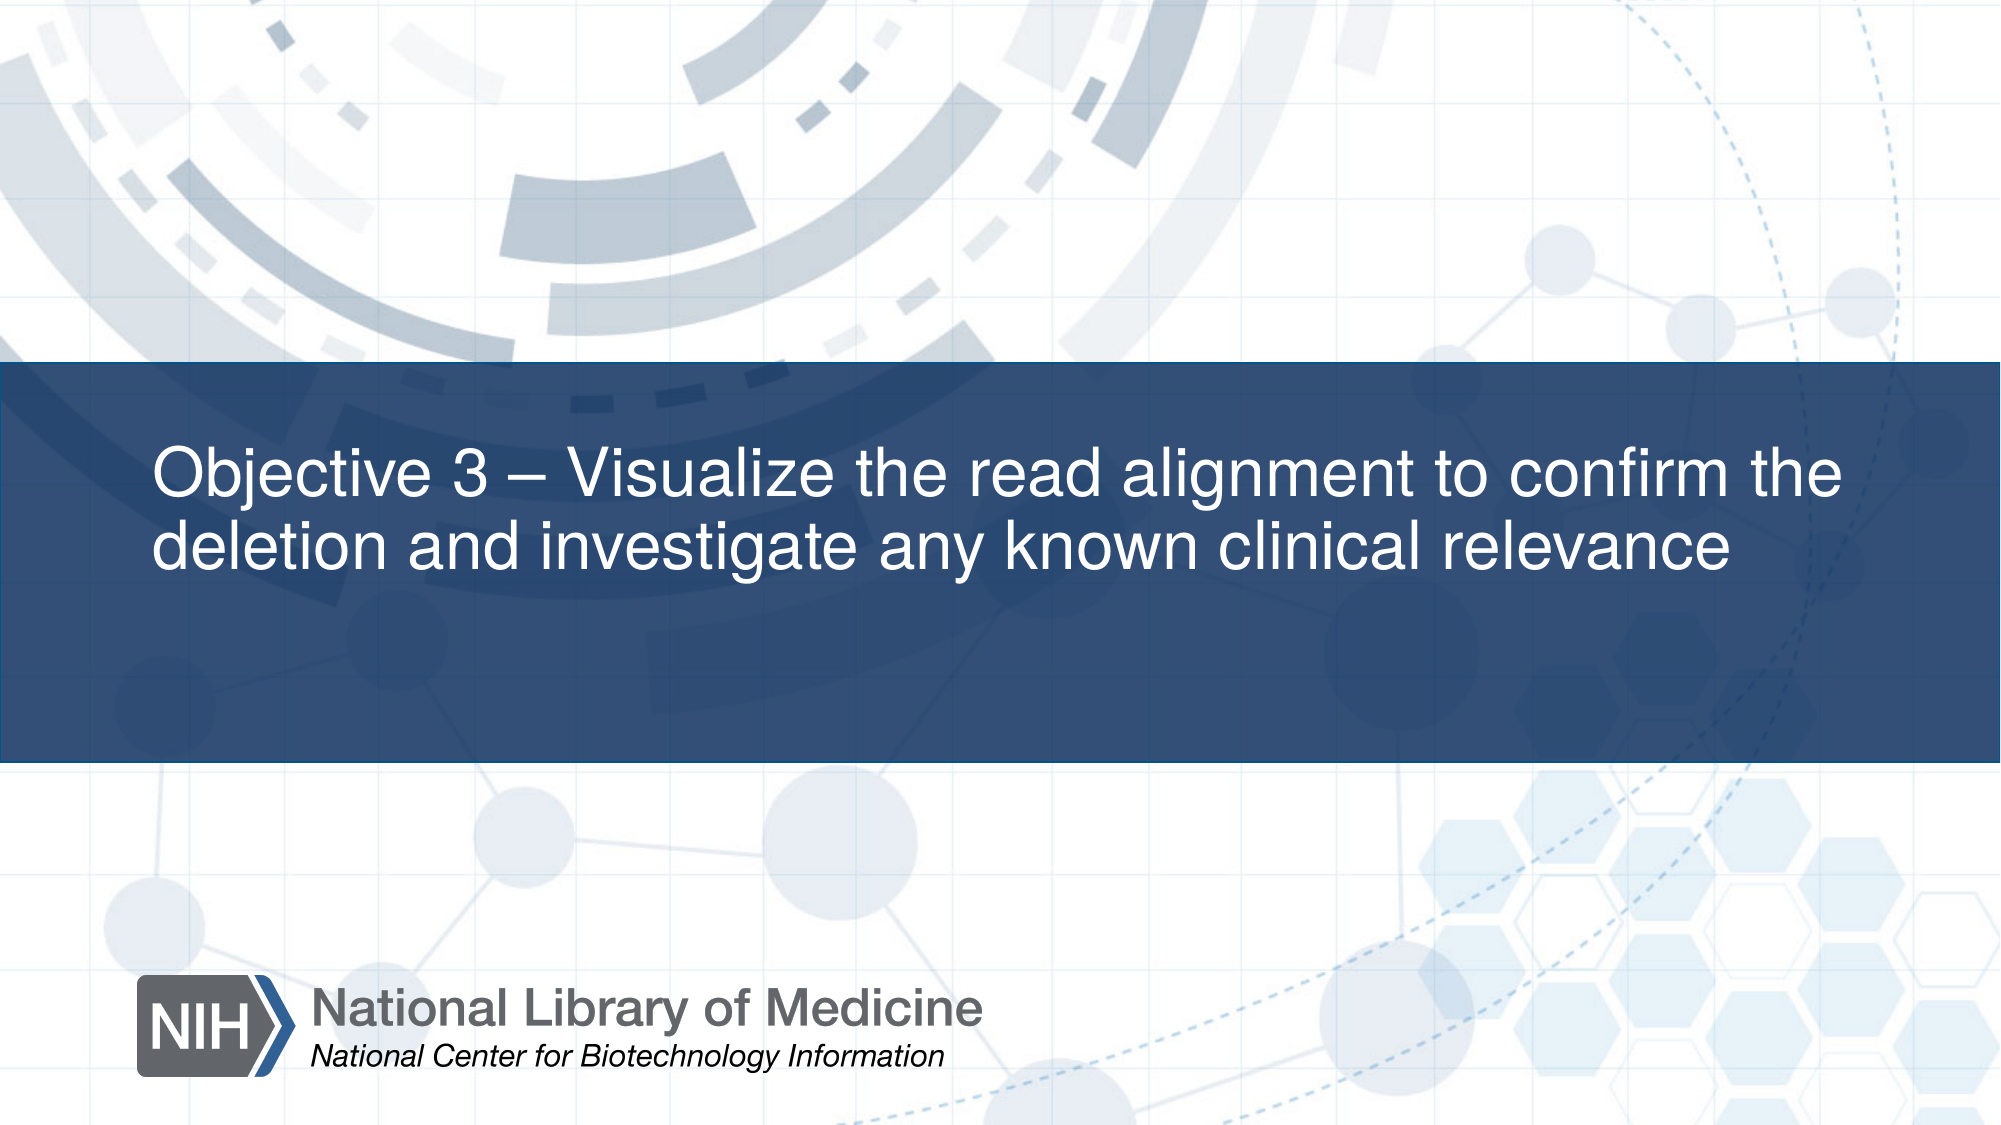

# Objective 3 – Visualize the read alignment to confirm the deletion and investigate any known clinical relevance